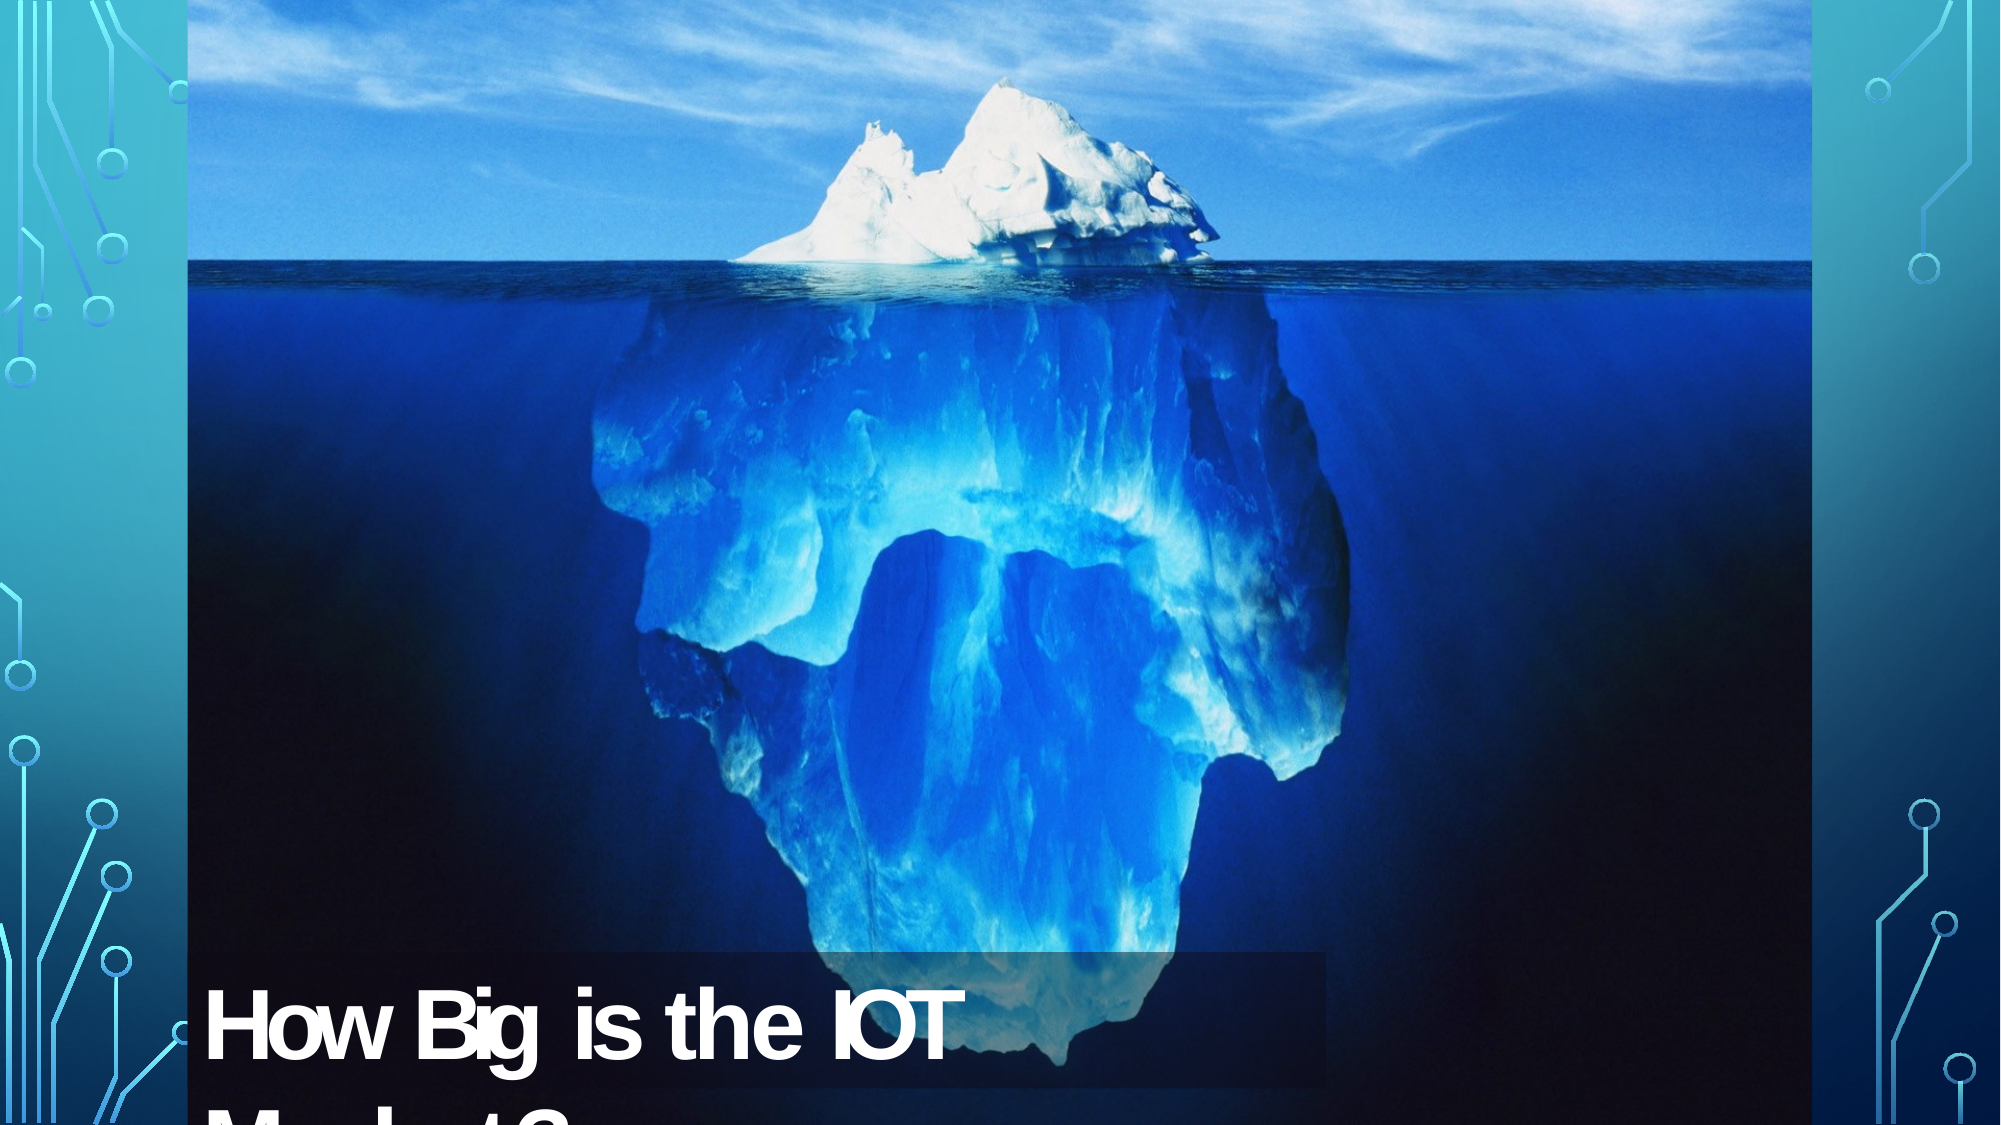

How Big  is the IOT  Market?
Copyright © RIOT 2015 All Rights Reserved